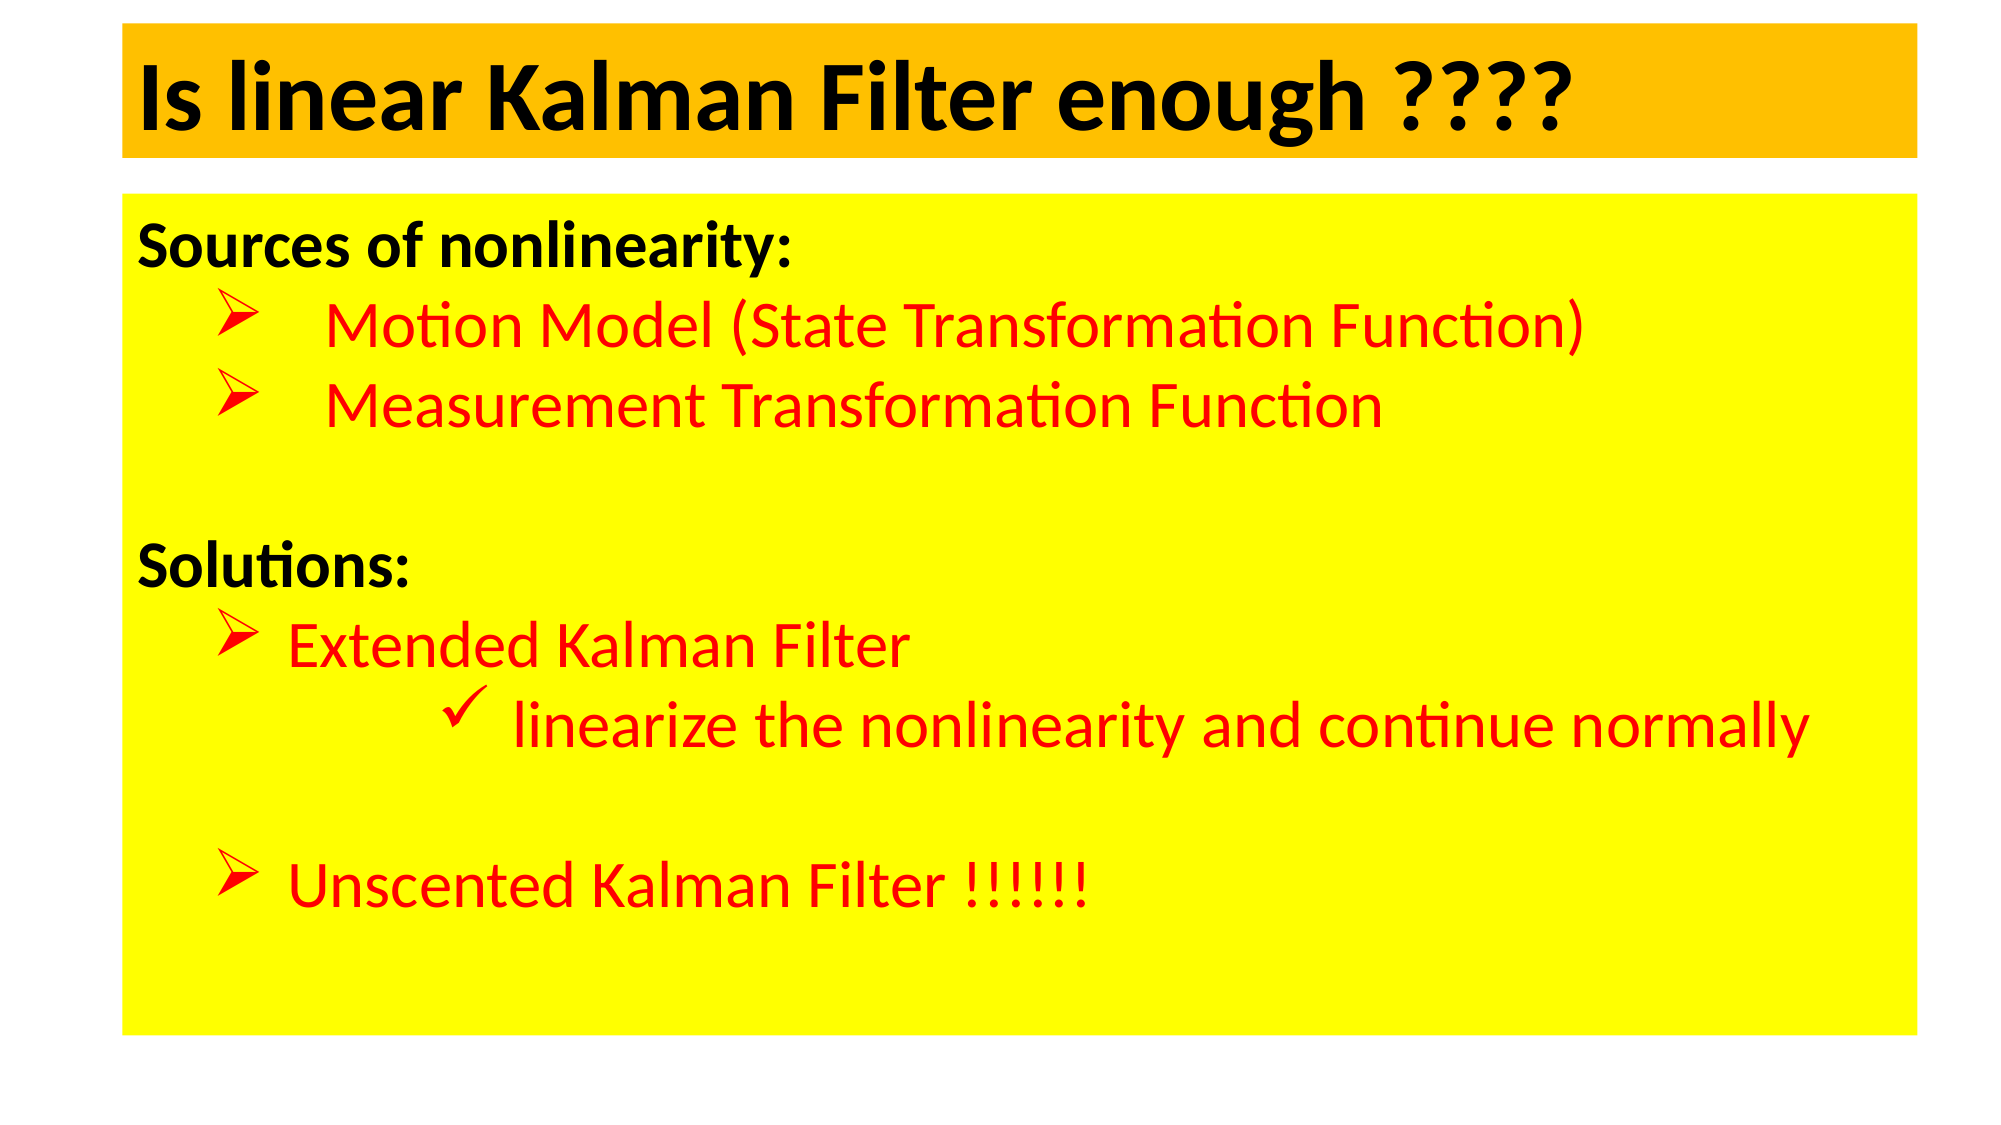

Is linear Kalman Filter enough ????
Sources of nonlinearity:
Motion Model (State Transformation Function)
Measurement Transformation Function

Solutions:
Extended Kalman Filter
linearize the nonlinearity and continue normally

Unscented Kalman Filter !!!!!!